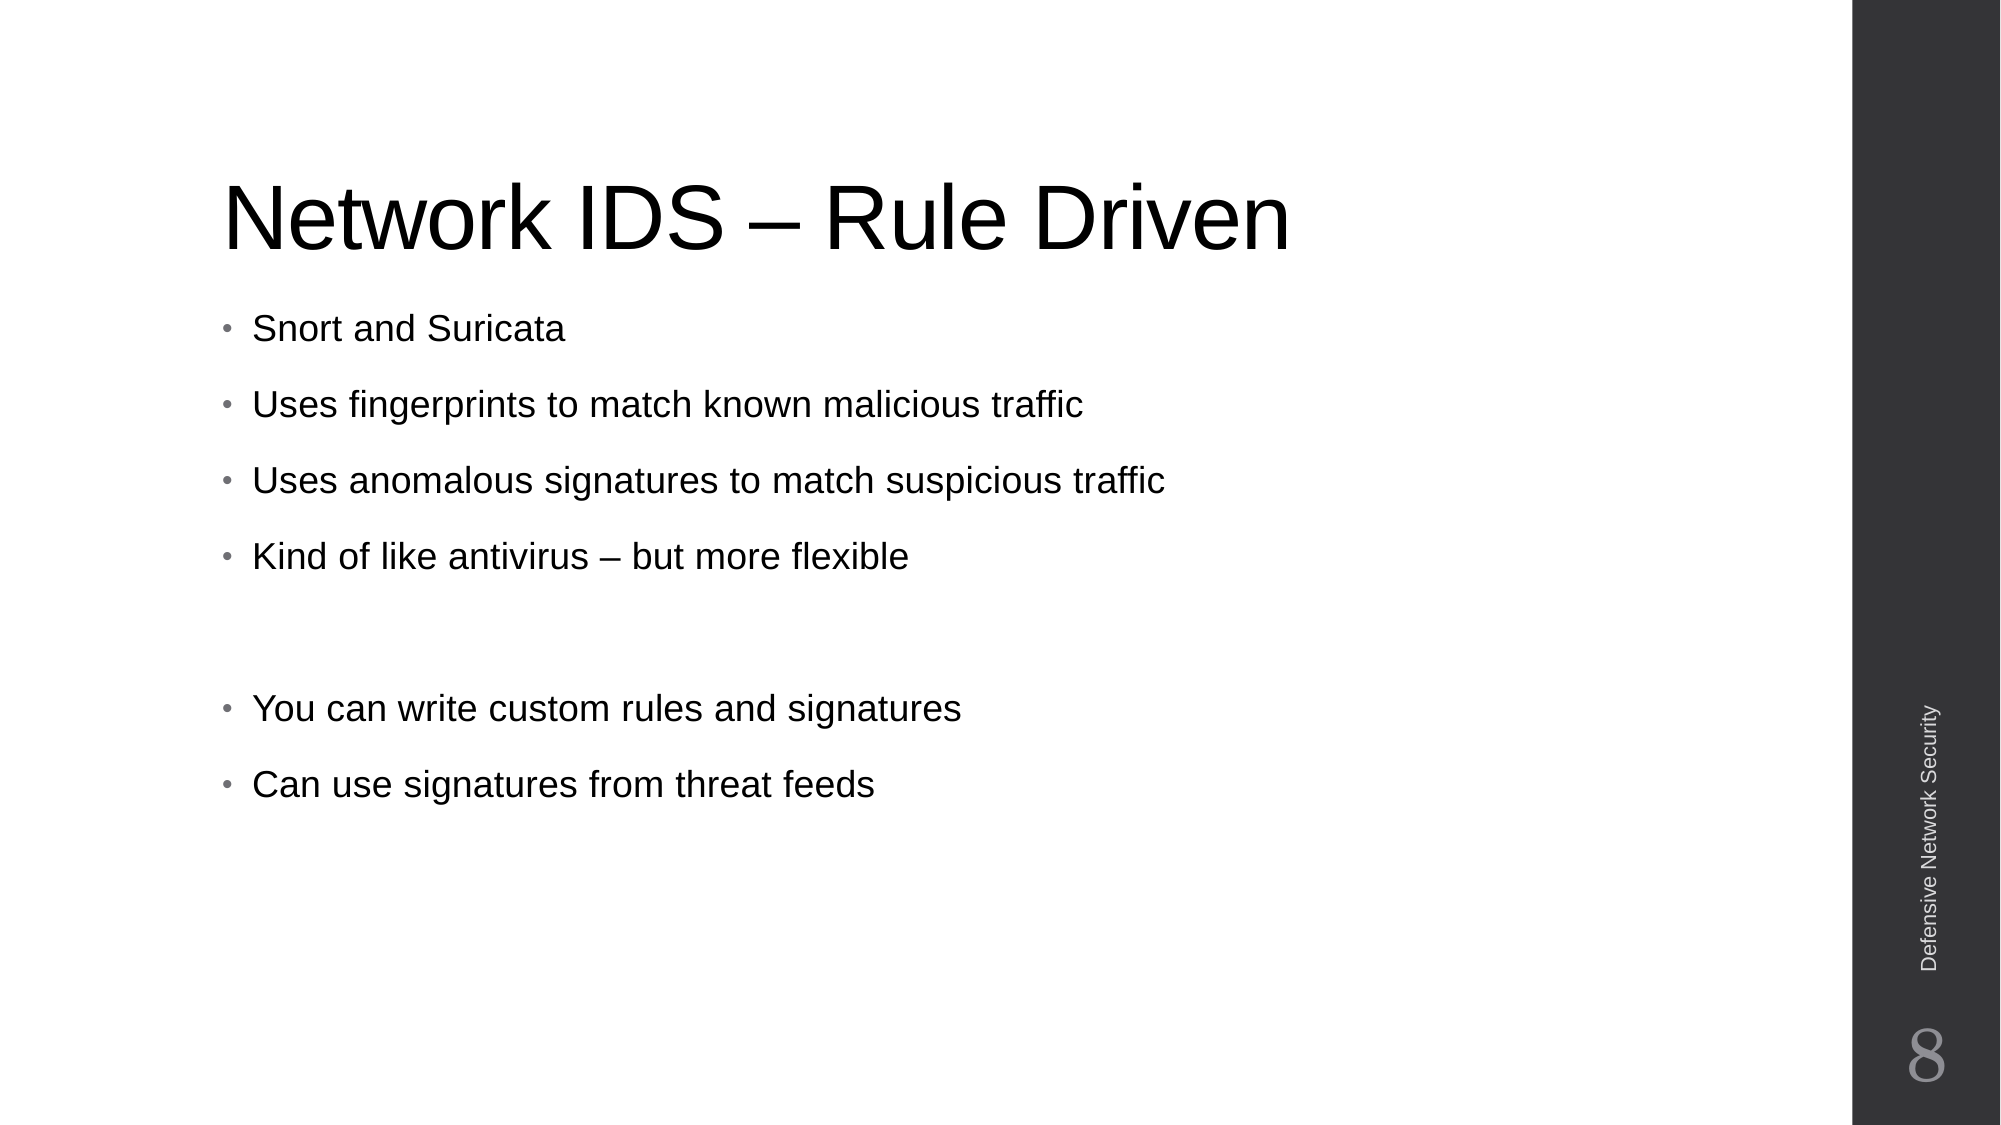

# Network IDS – Rule Driven
Snort and Suricata
Uses fingerprints to match known malicious traffic
Uses anomalous signatures to match suspicious traffic
Kind of like antivirus – but more flexible

You can write custom rules and signatures
Can use signatures from threat feeds
Defensive Network Security
8